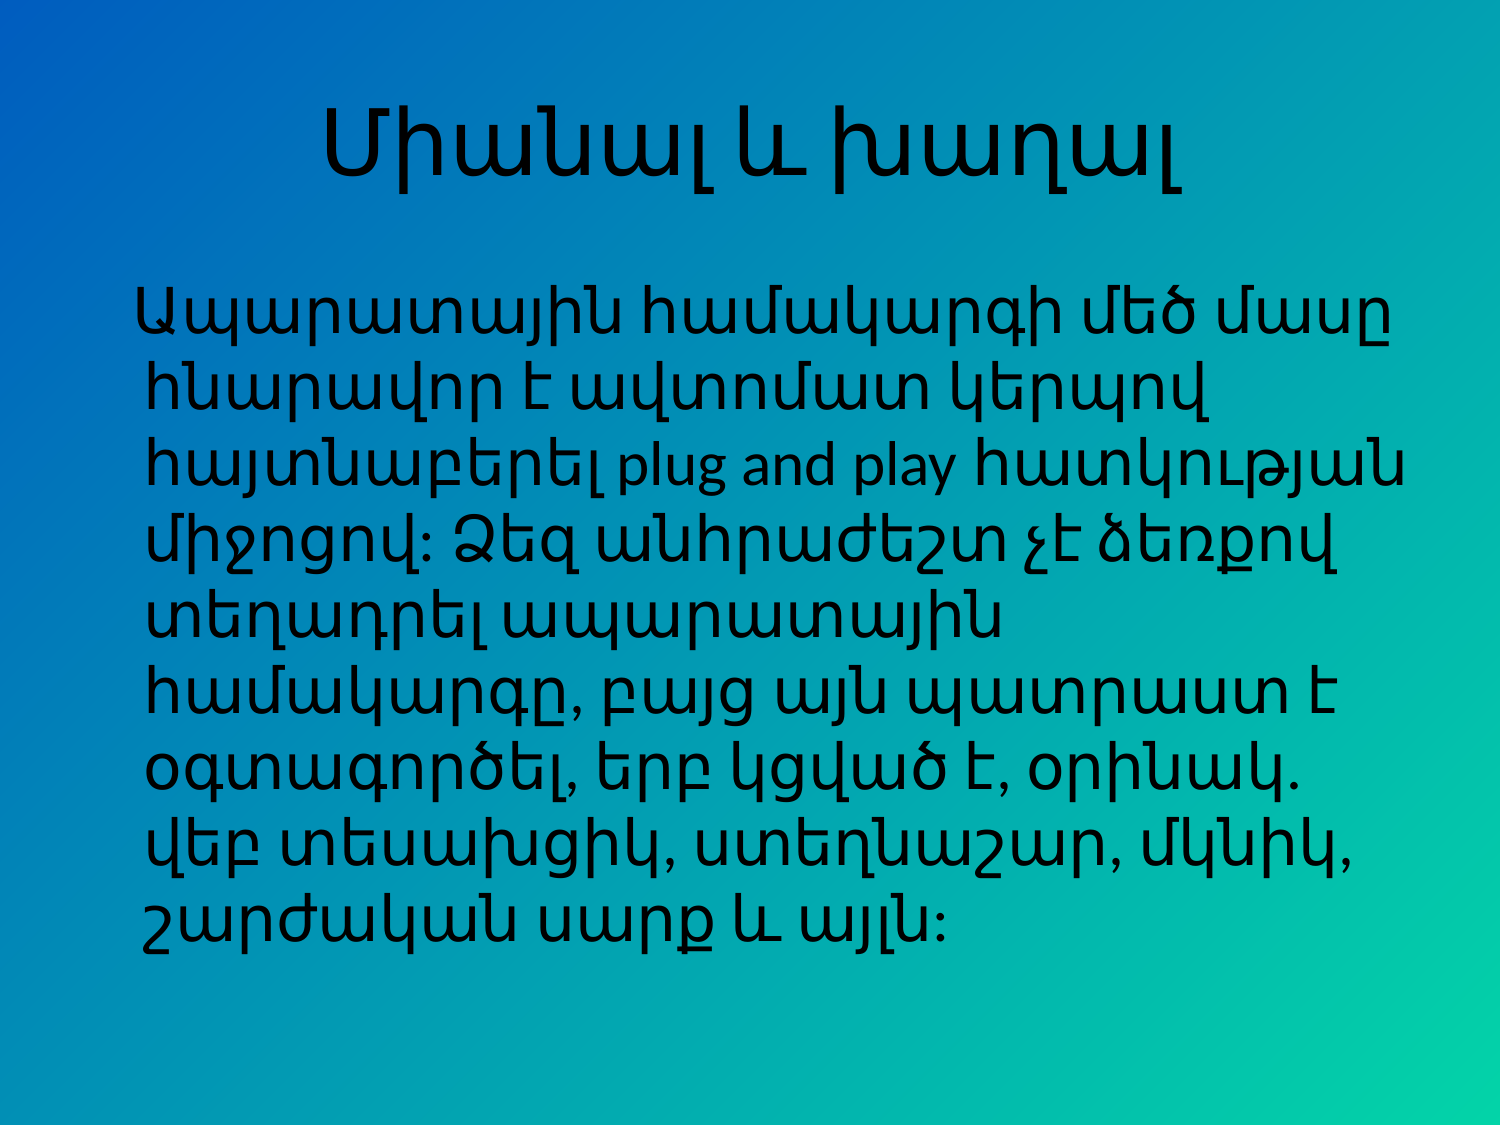

# Միանալ և խաղալ
   Ապարատային համակարգի մեծ մասը հնարավոր է ավտոմատ կերպով հայտնաբերել plug and play հատկության միջոցով: Ձեզ անհրաժեշտ չէ ձեռքով տեղադրել ապարատային համակարգը, բայց այն պատրաստ է օգտագործել, երբ կցված է, օրինակ. վեբ տեսախցիկ, ստեղնաշար, մկնիկ, շարժական սարք և այլն: